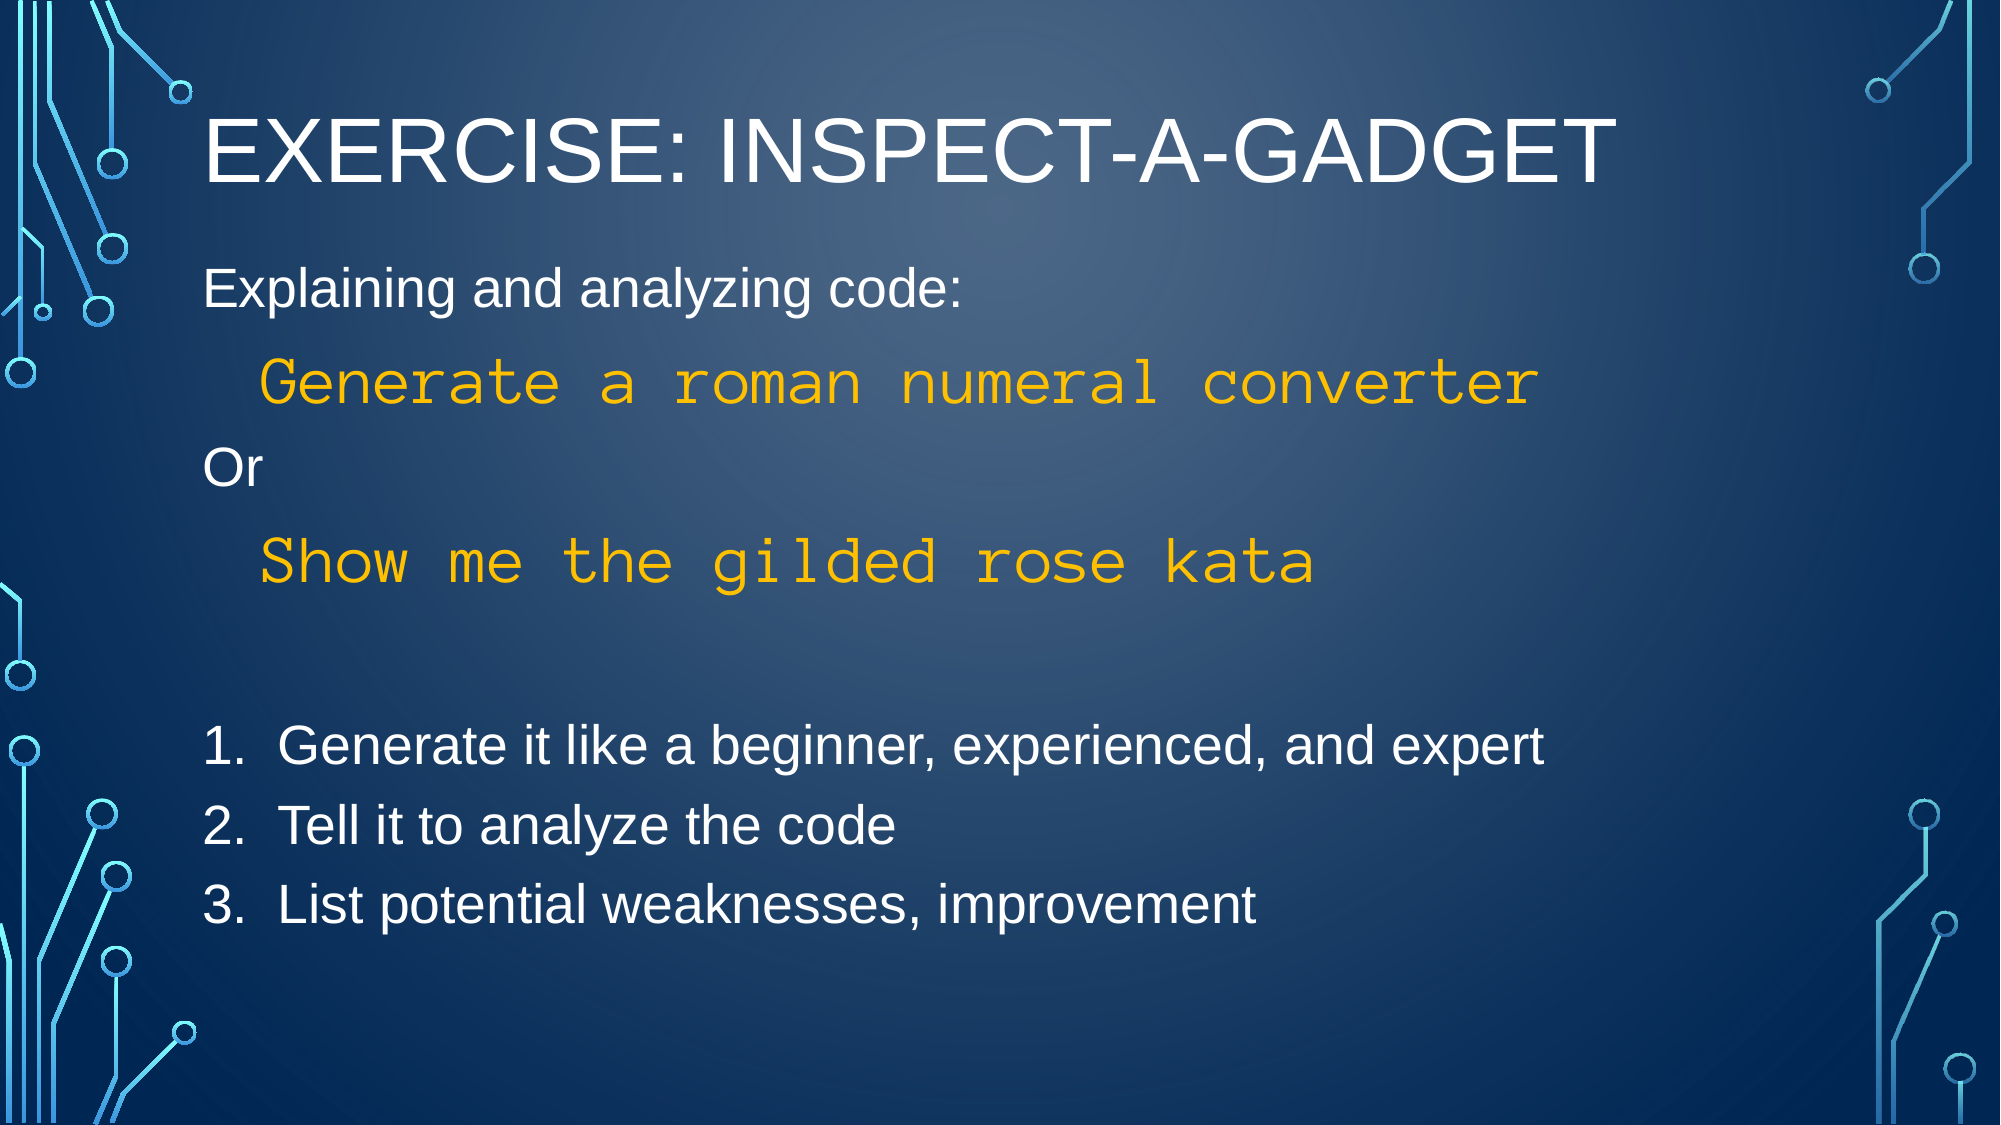

# EXERCISE: INSPECT-A-GADGET
Explaining and analyzing code:
  Generate a roman numeral converter
Or
  Show me the gilded rose kata

Generate it like a beginner, experienced, and expert
Tell it to analyze the code
List potential weaknesses, improvement